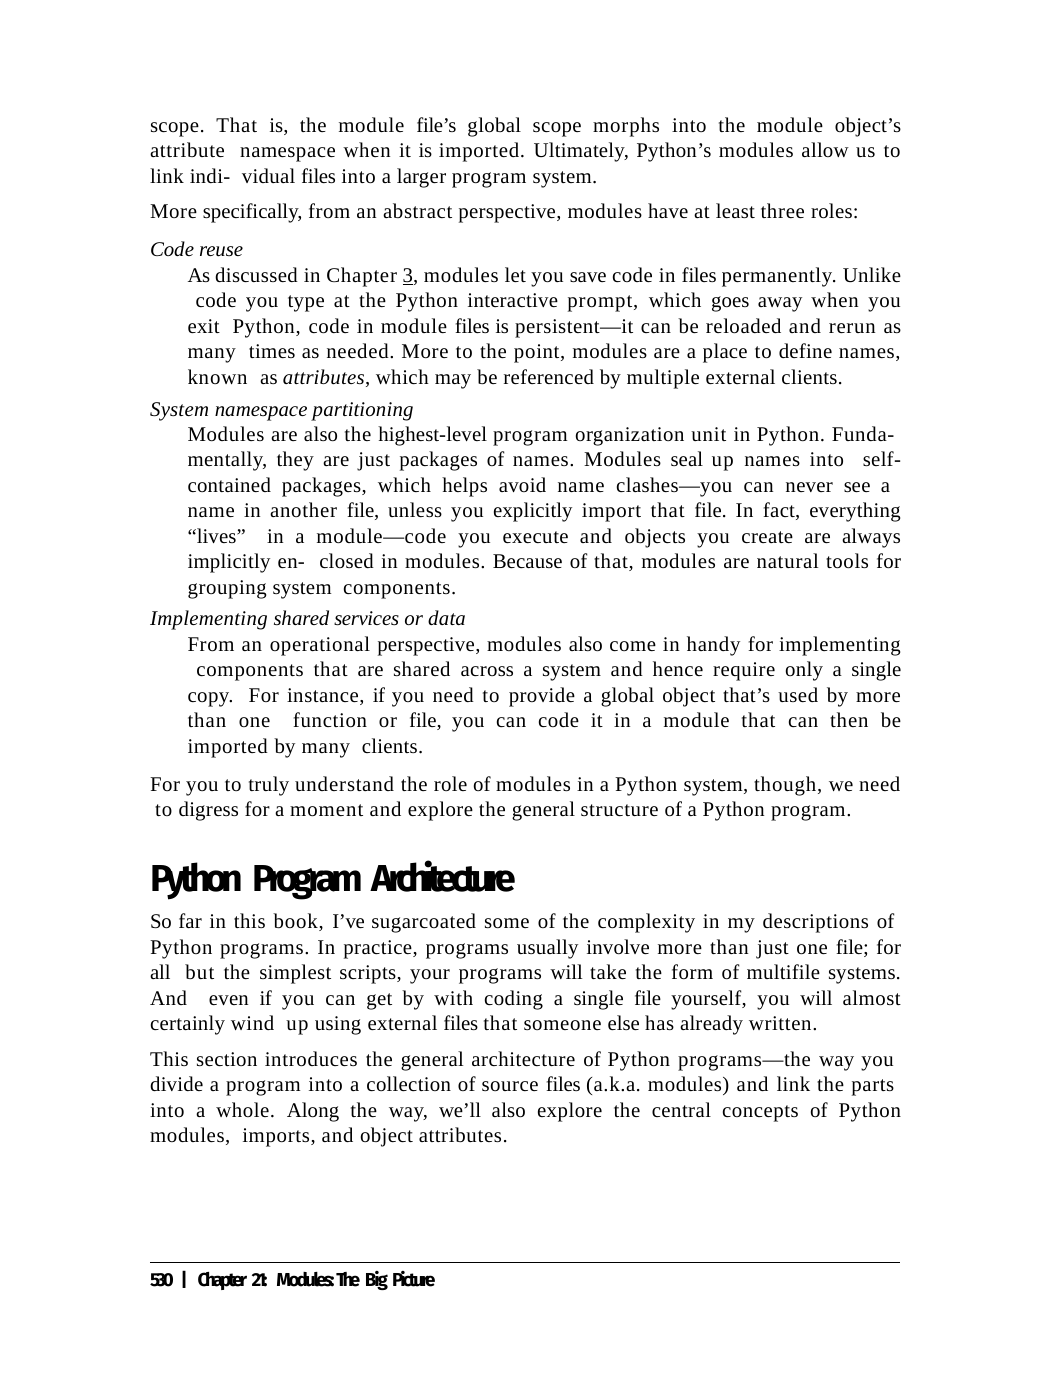

scope. That is, the module file’s global scope morphs into the module object’s attribute  namespace when it is imported. Ultimately, Python’s modules allow us to link indi-  vidual files into a larger program system.
More specifically, from an abstract perspective, modules have at least three roles:
Code reuse
As discussed in Chapter 3, modules let you save code in files permanently. Unlike  code you type at the Python interactive prompt, which goes away when you exit  Python, code in module files is persistent—it can be reloaded and rerun as many  times as needed. More to the point, modules are a place to define names, known  as attributes, which may be referenced by multiple external clients.
System namespace partitioning
Modules are also the highest-level program organization unit in Python. Funda-  mentally, they are just packages of names. Modules seal up names into  self-contained packages, which helps avoid name clashes—you can never see a  name in another file, unless you explicitly import that file. In fact, everything “lives”  in a module—code you execute and objects you create are always implicitly en-  closed in modules. Because of that, modules are natural tools for grouping system  components.
Implementing shared services or data
From an operational perspective, modules also come in handy for implementing  components that are shared across a system and hence require only a single copy.  For instance, if you need to provide a global object that’s used by more than one  function or file, you can code it in a module that can then be imported by many  clients.
For you to truly understand the role of modules in a Python system, though, we need  to digress for a moment and explore the general structure of a Python program.

Python Program Architecture
So far in this book, I’ve sugarcoated some of the complexity in my descriptions of  Python programs. In practice, programs usually involve more than just one file; for all  but the simplest scripts, your programs will take the form of multifile systems. And  even if you can get by with coding a single file yourself, you will almost certainly wind  up using external files that someone else has already written.
This section introduces the general architecture of Python programs—the way you  divide a program into a collection of source files (a.k.a. modules) and link the parts  into a whole. Along the way, we’ll also explore the central concepts of Python modules,  imports, and object attributes.

530  |  Chapter 21:  Modules: The Big Picture